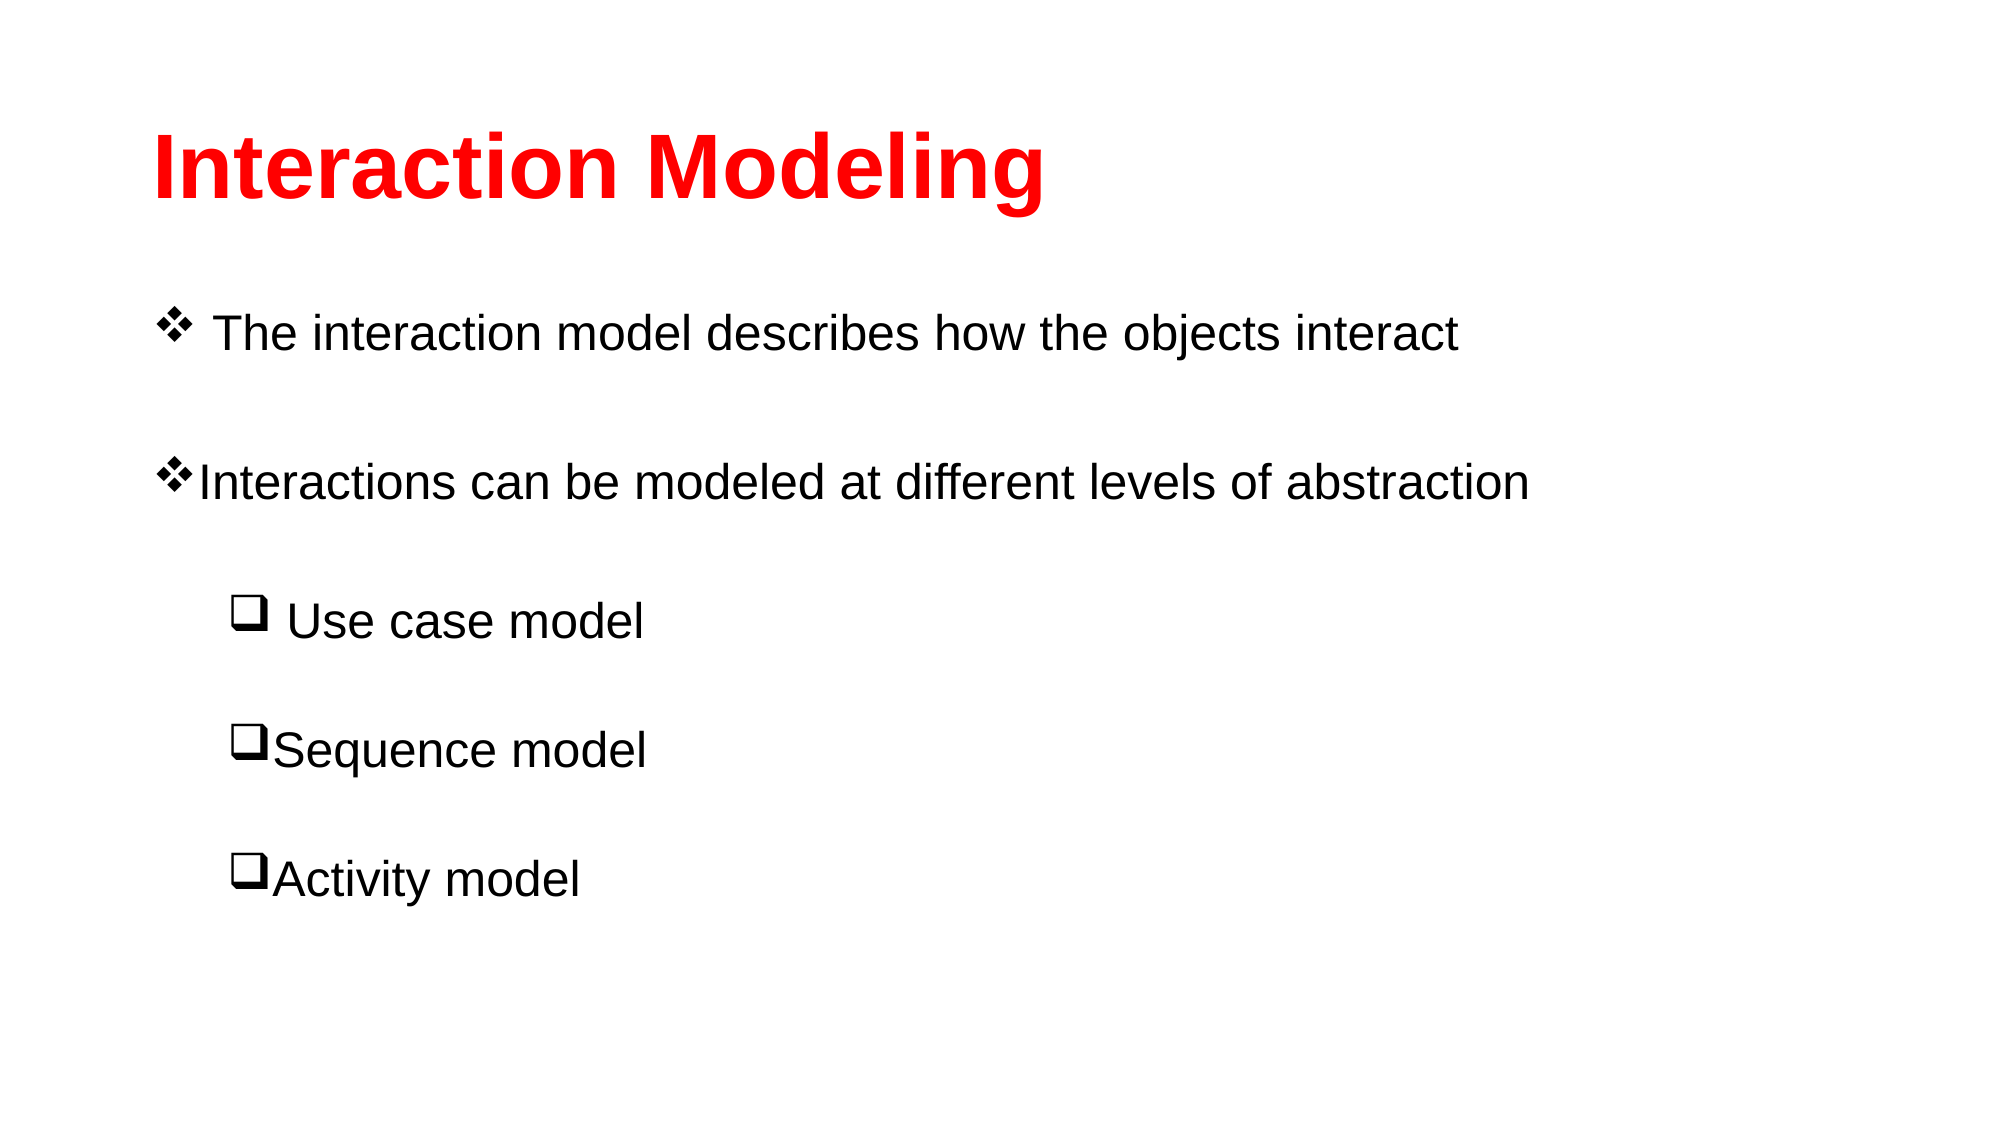

# Interaction Modeling
 The interaction model describes how the objects interact

Interactions can be modeled at different levels of abstraction

 Use case model

Sequence model

Activity model